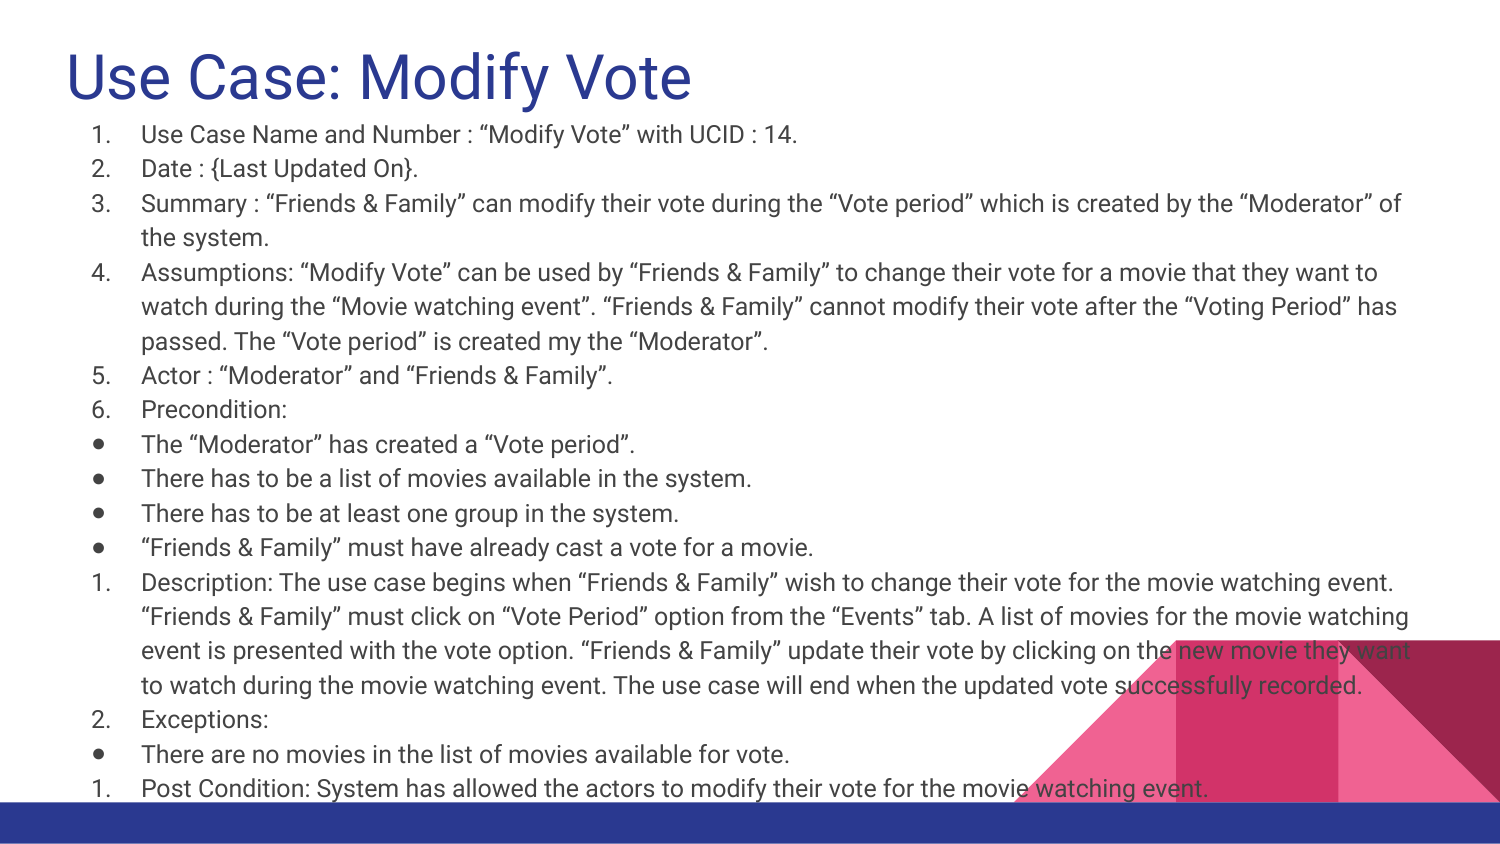

# Use Case: Modify Vote
Use Case Name and Number : “Modify Vote” with UCID : 14.
Date : {Last Updated On}.
Summary : “Friends & Family” can modify their vote during the “Vote period” which is created by the “Moderator” of the system.
Assumptions: “Modify Vote” can be used by “Friends & Family” to change their vote for a movie that they want to watch during the “Movie watching event”. “Friends & Family” cannot modify their vote after the “Voting Period” has passed. The “Vote period” is created my the “Moderator”.
Actor : “Moderator” and “Friends & Family”.
Precondition:
The “Moderator” has created a “Vote period”.
There has to be a list of movies available in the system.
There has to be at least one group in the system.
“Friends & Family” must have already cast a vote for a movie.
Description: The use case begins when “Friends & Family” wish to change their vote for the movie watching event. “Friends & Family” must click on “Vote Period” option from the “Events” tab. A list of movies for the movie watching event is presented with the vote option. “Friends & Family” update their vote by clicking on the new movie they want to watch during the movie watching event. The use case will end when the updated vote successfully recorded.
Exceptions:
There are no movies in the list of movies available for vote.
Post Condition: System has allowed the actors to modify their vote for the movie watching event.